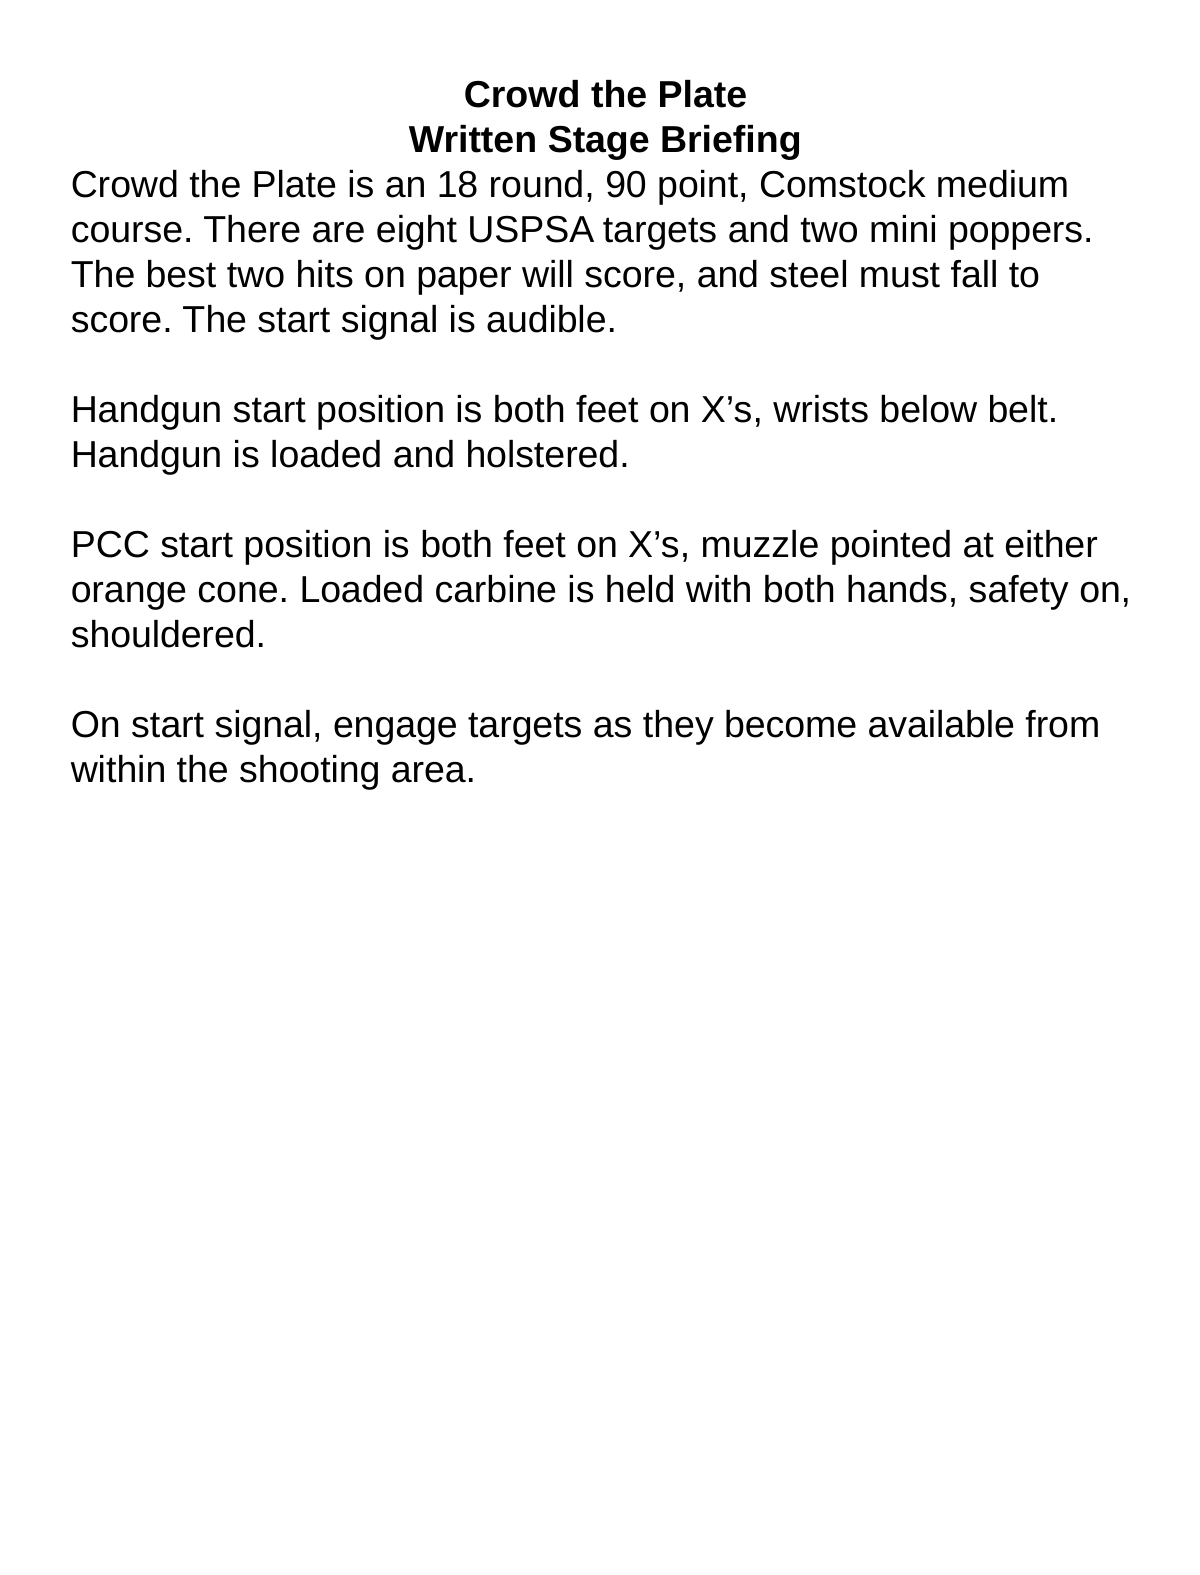

Crowd the Plate
Written Stage Briefing
Crowd the Plate is an 18 round, 90 point, Comstock medium course. There are eight USPSA targets and two mini poppers. The best two hits on paper will score, and steel must fall to score. The start signal is audible.

Handgun start position is both feet on X’s, wrists below belt. Handgun is loaded and holstered.

PCC start position is both feet on X’s, muzzle pointed at either orange cone. Loaded carbine is held with both hands, safety on, shouldered.

On start signal, engage targets as they become available from within the shooting area.